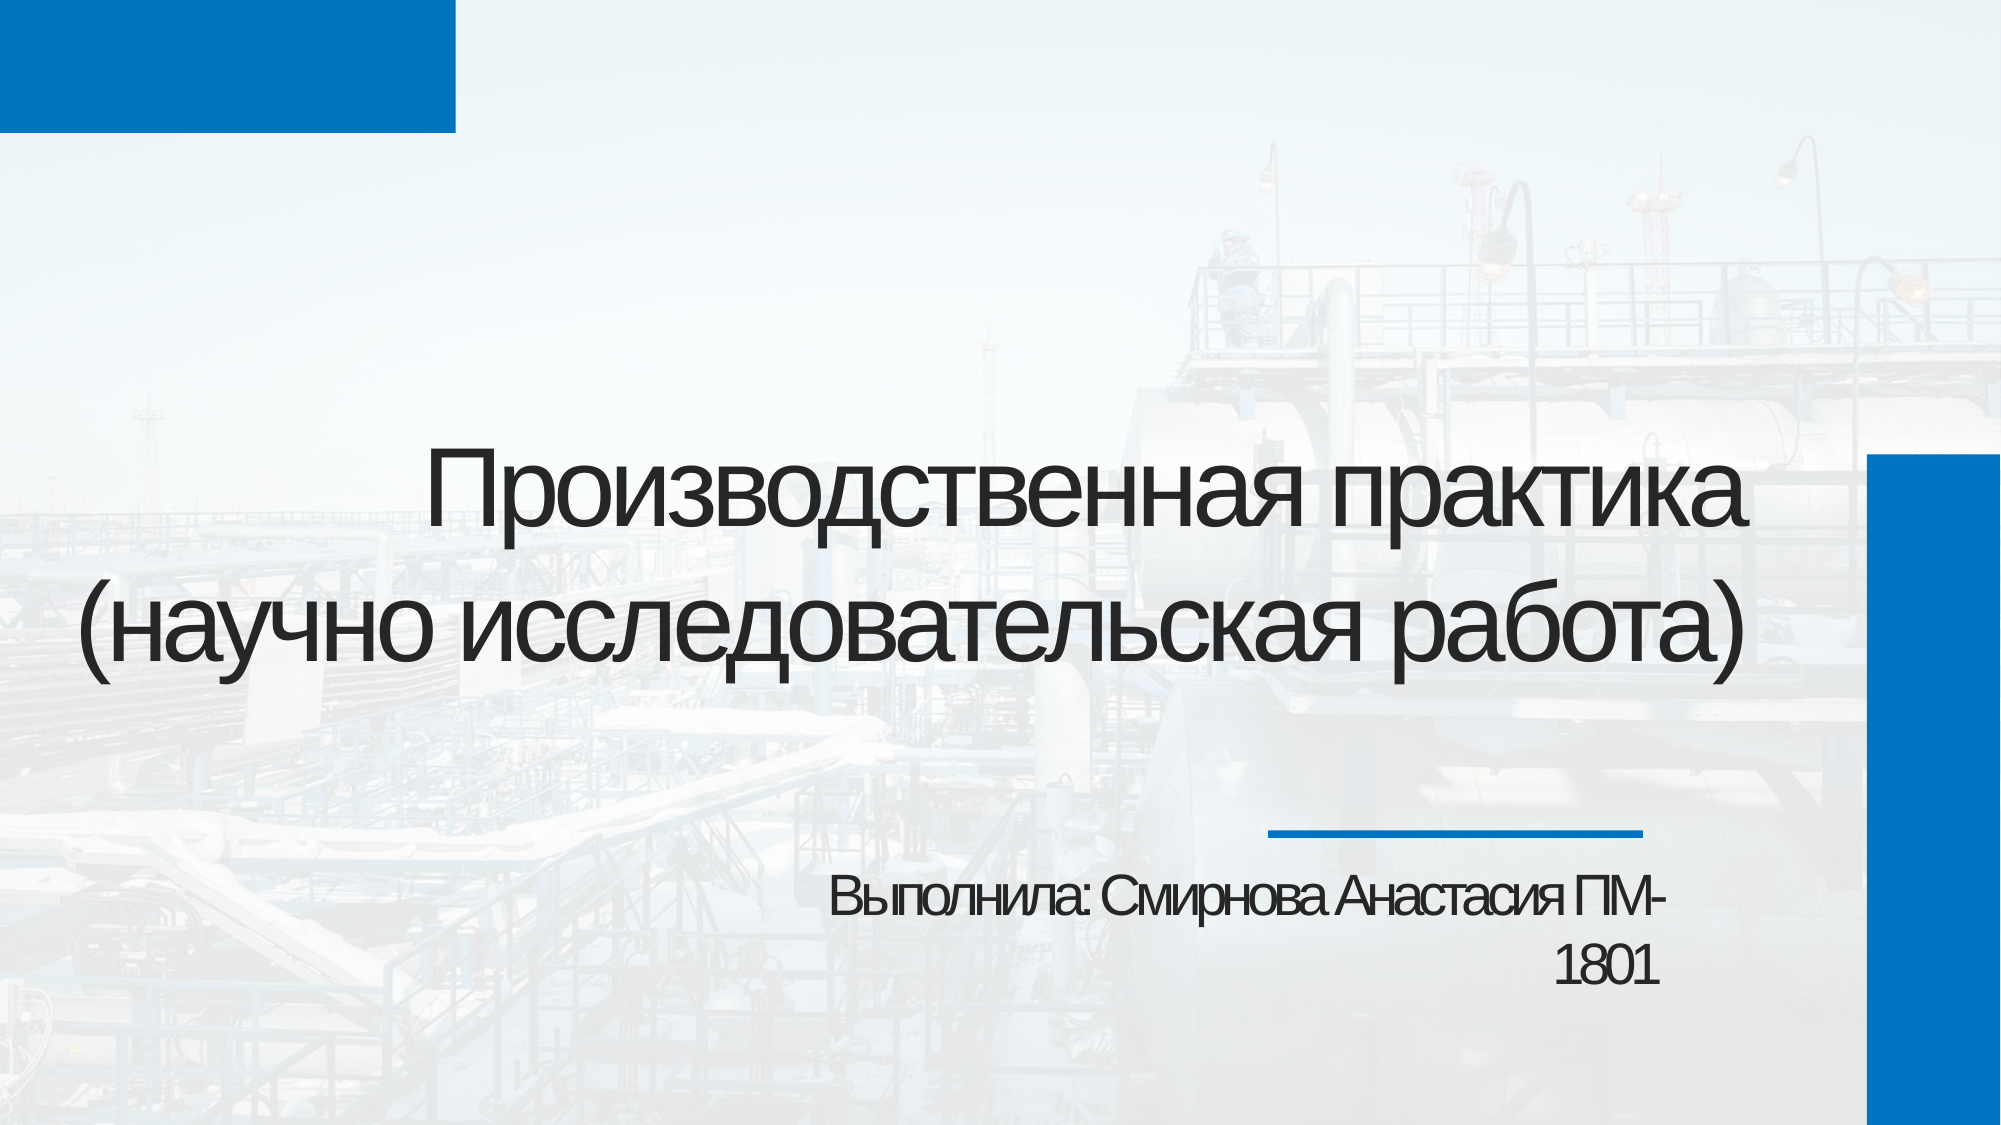

Производственная практика
(научно исследовательская работа)

Выполнила: Смирнова Анастасия ПМ-1801